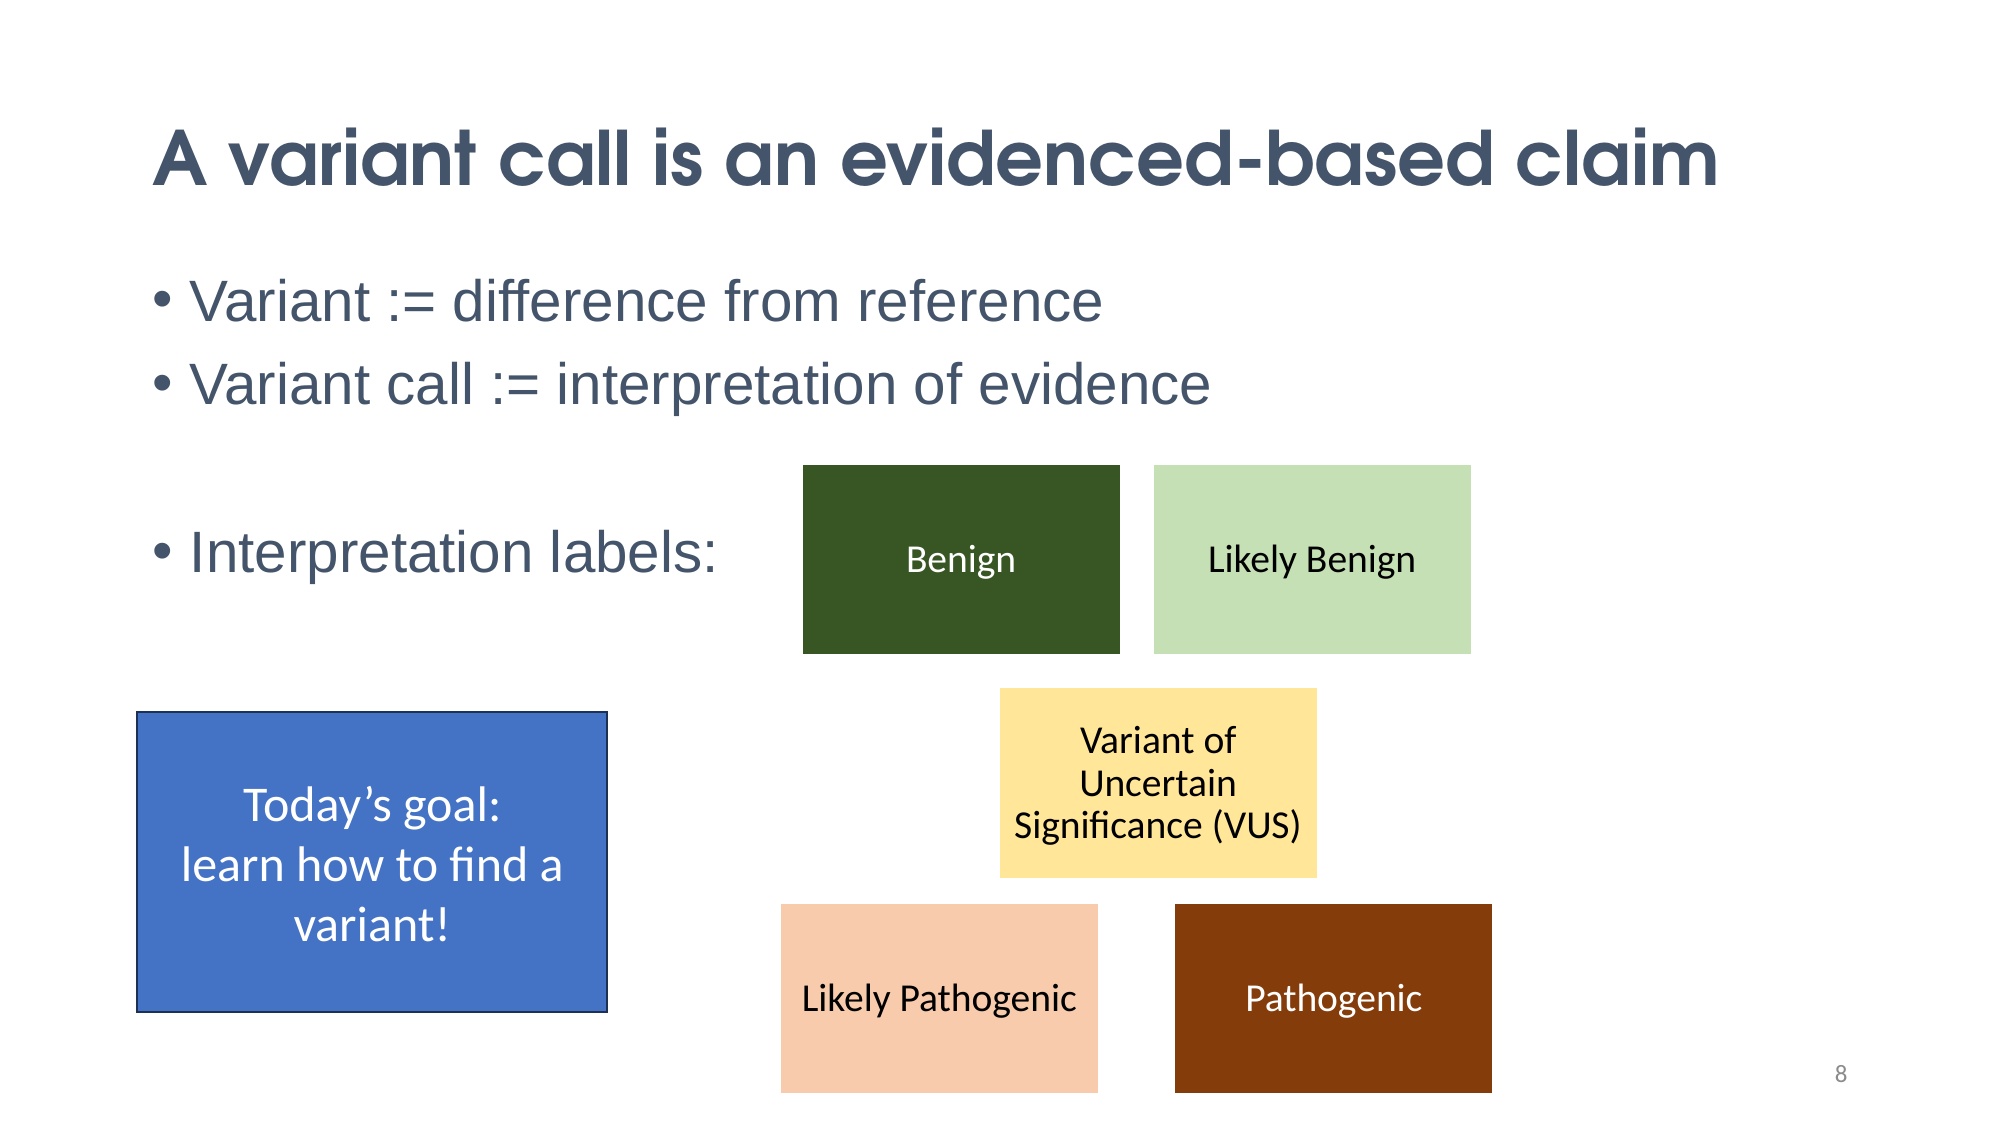

# A variant call is an evidenced-based claim
Variant := difference from reference
Variant call := interpretation of evidence

Interpretation labels:
Benign
Likely Benign
Variant of Uncertain Significance (VUS)
Likely Pathogenic
Pathogenic
Today’s goal:
learn how to find a variant!
8